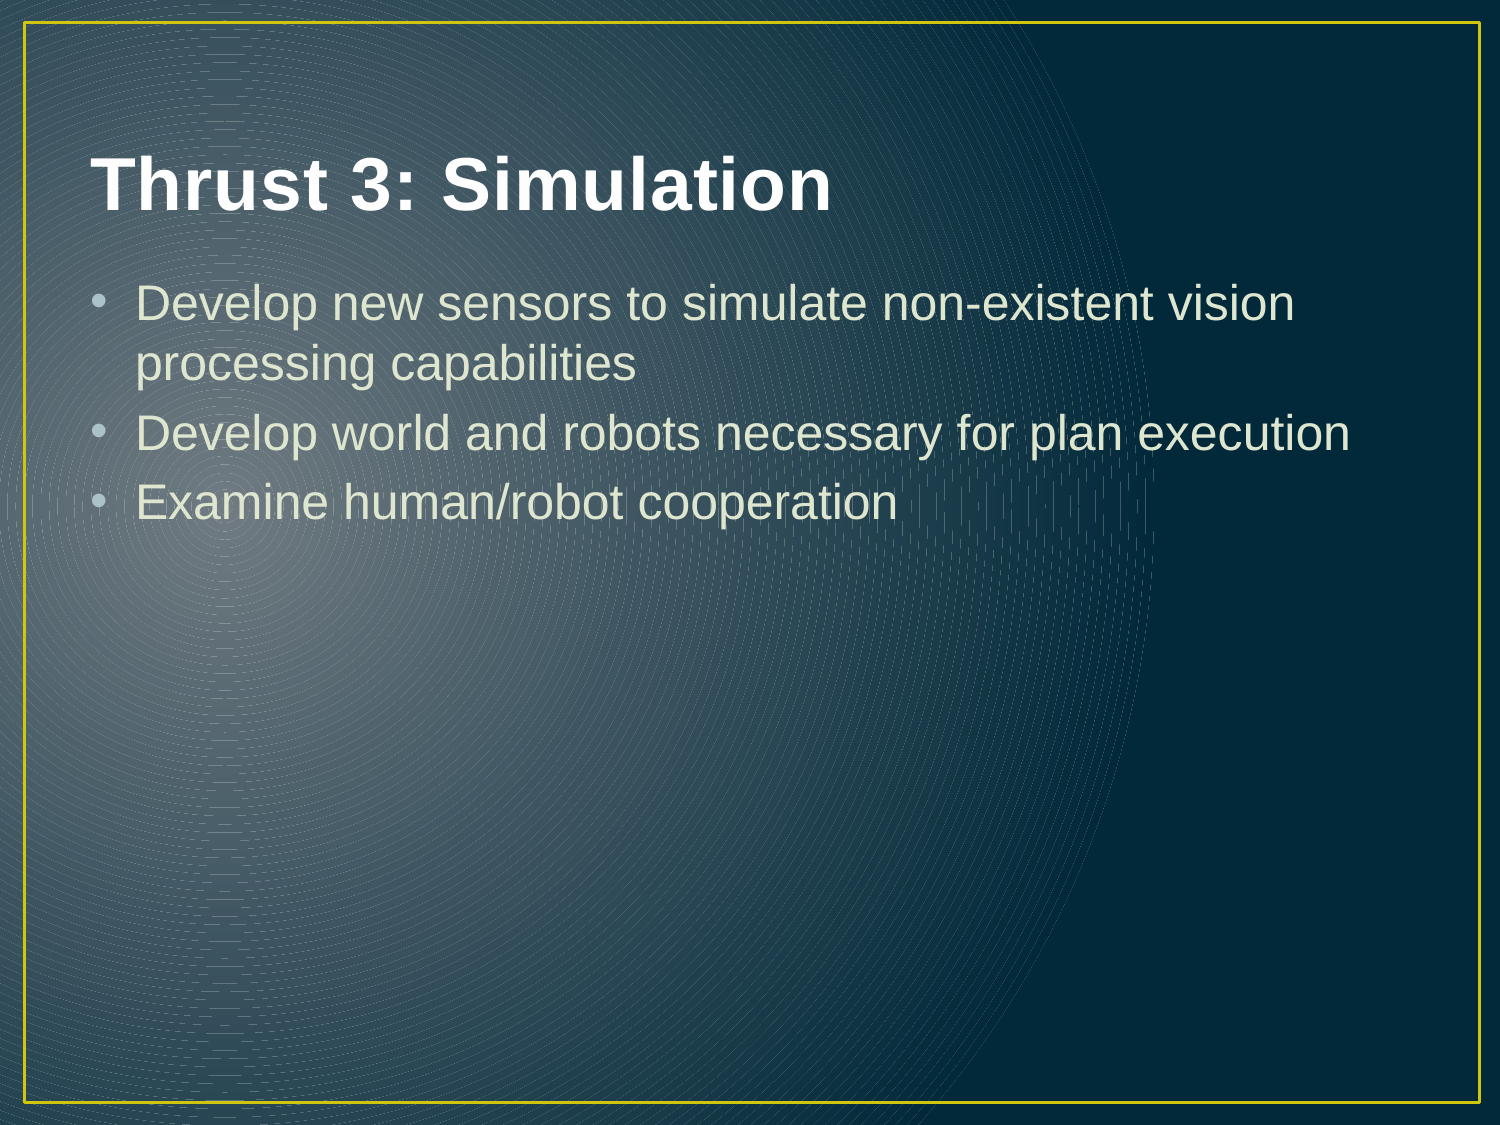

# Thrust 3: Simulation
Develop new sensors to simulate non-existent vision processing capabilities
Develop world and robots necessary for plan execution
Examine human/robot cooperation